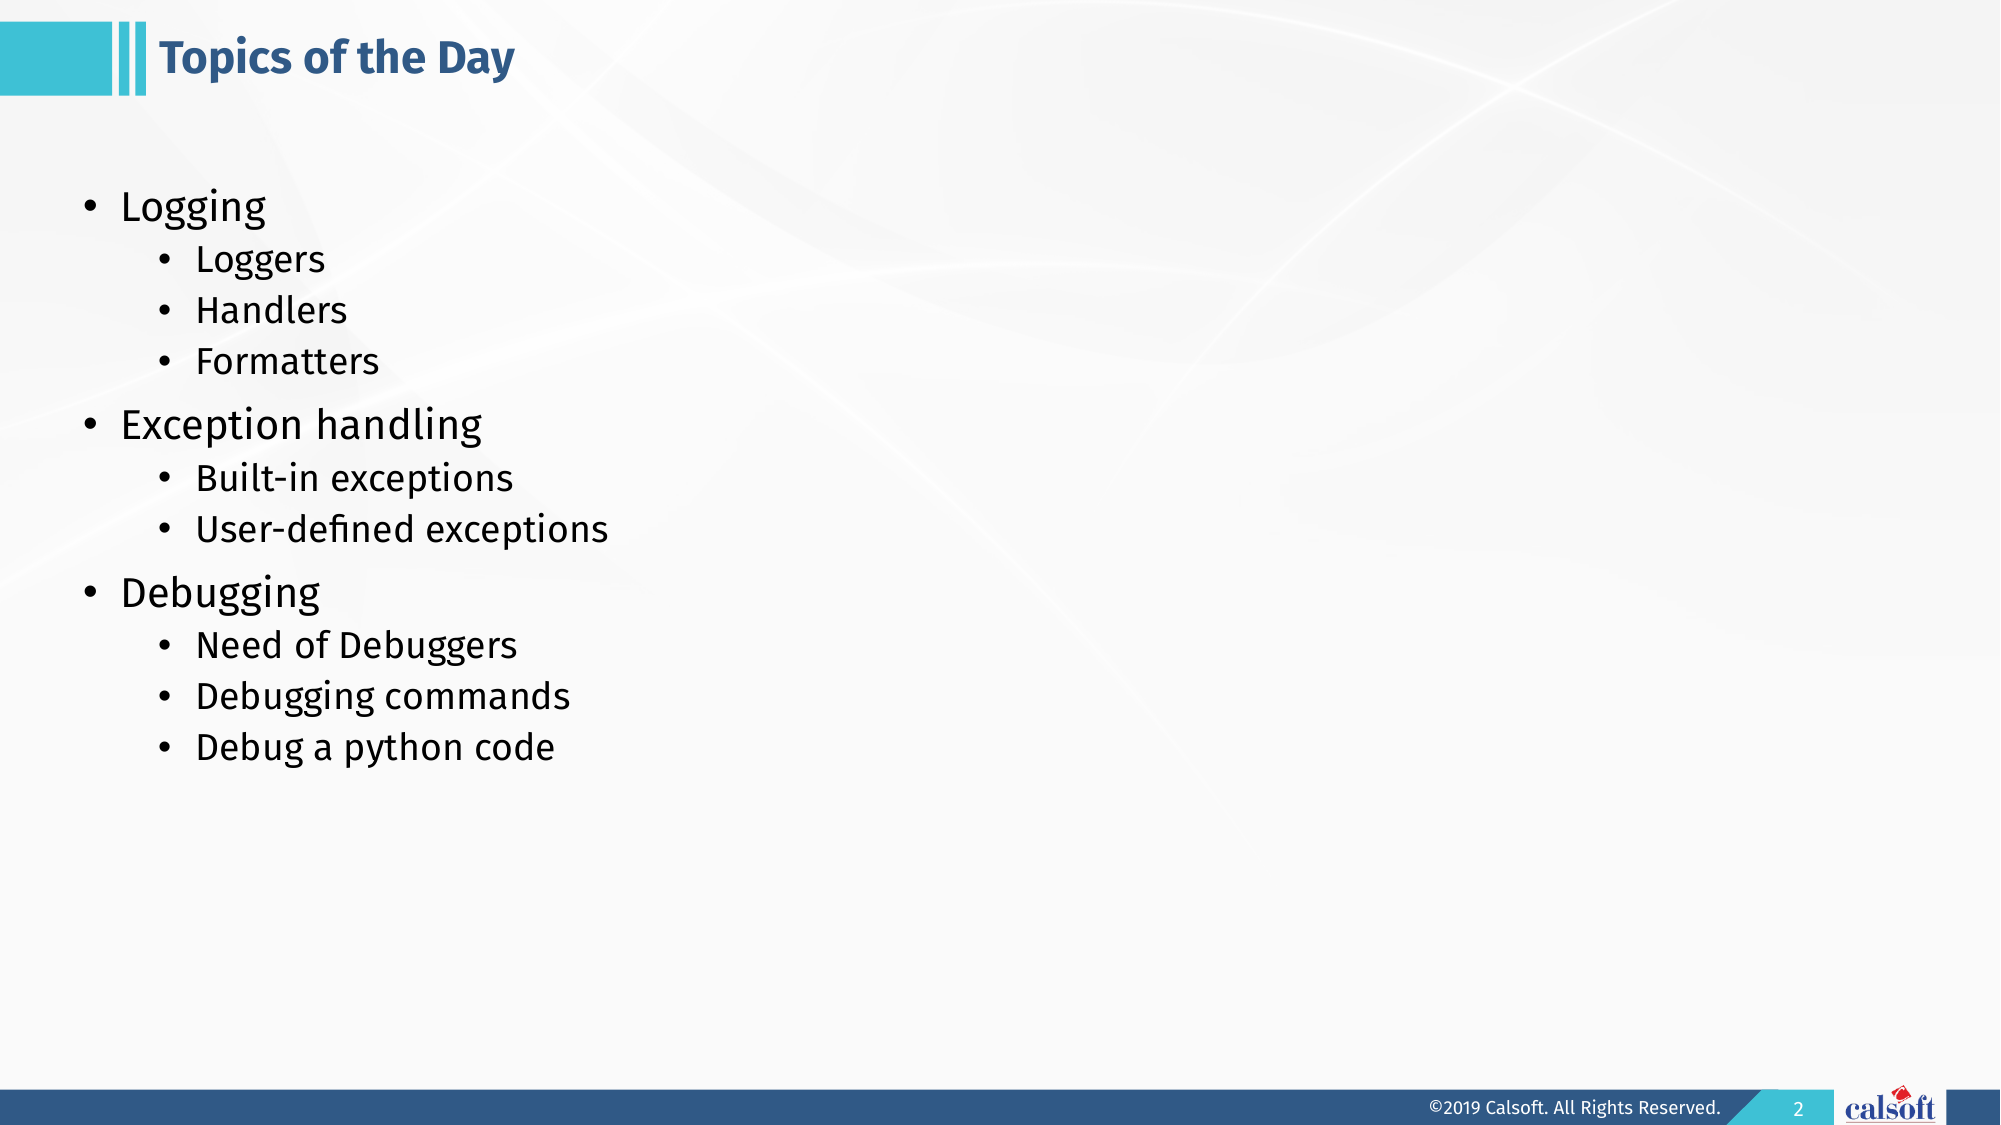

Topics of the Day
Logging
Loggers
Handlers
Formatters
Exception handling
Built-in exceptions
User-defined exceptions
Debugging
Need of Debuggers
Debugging commands
Debug a python code

2